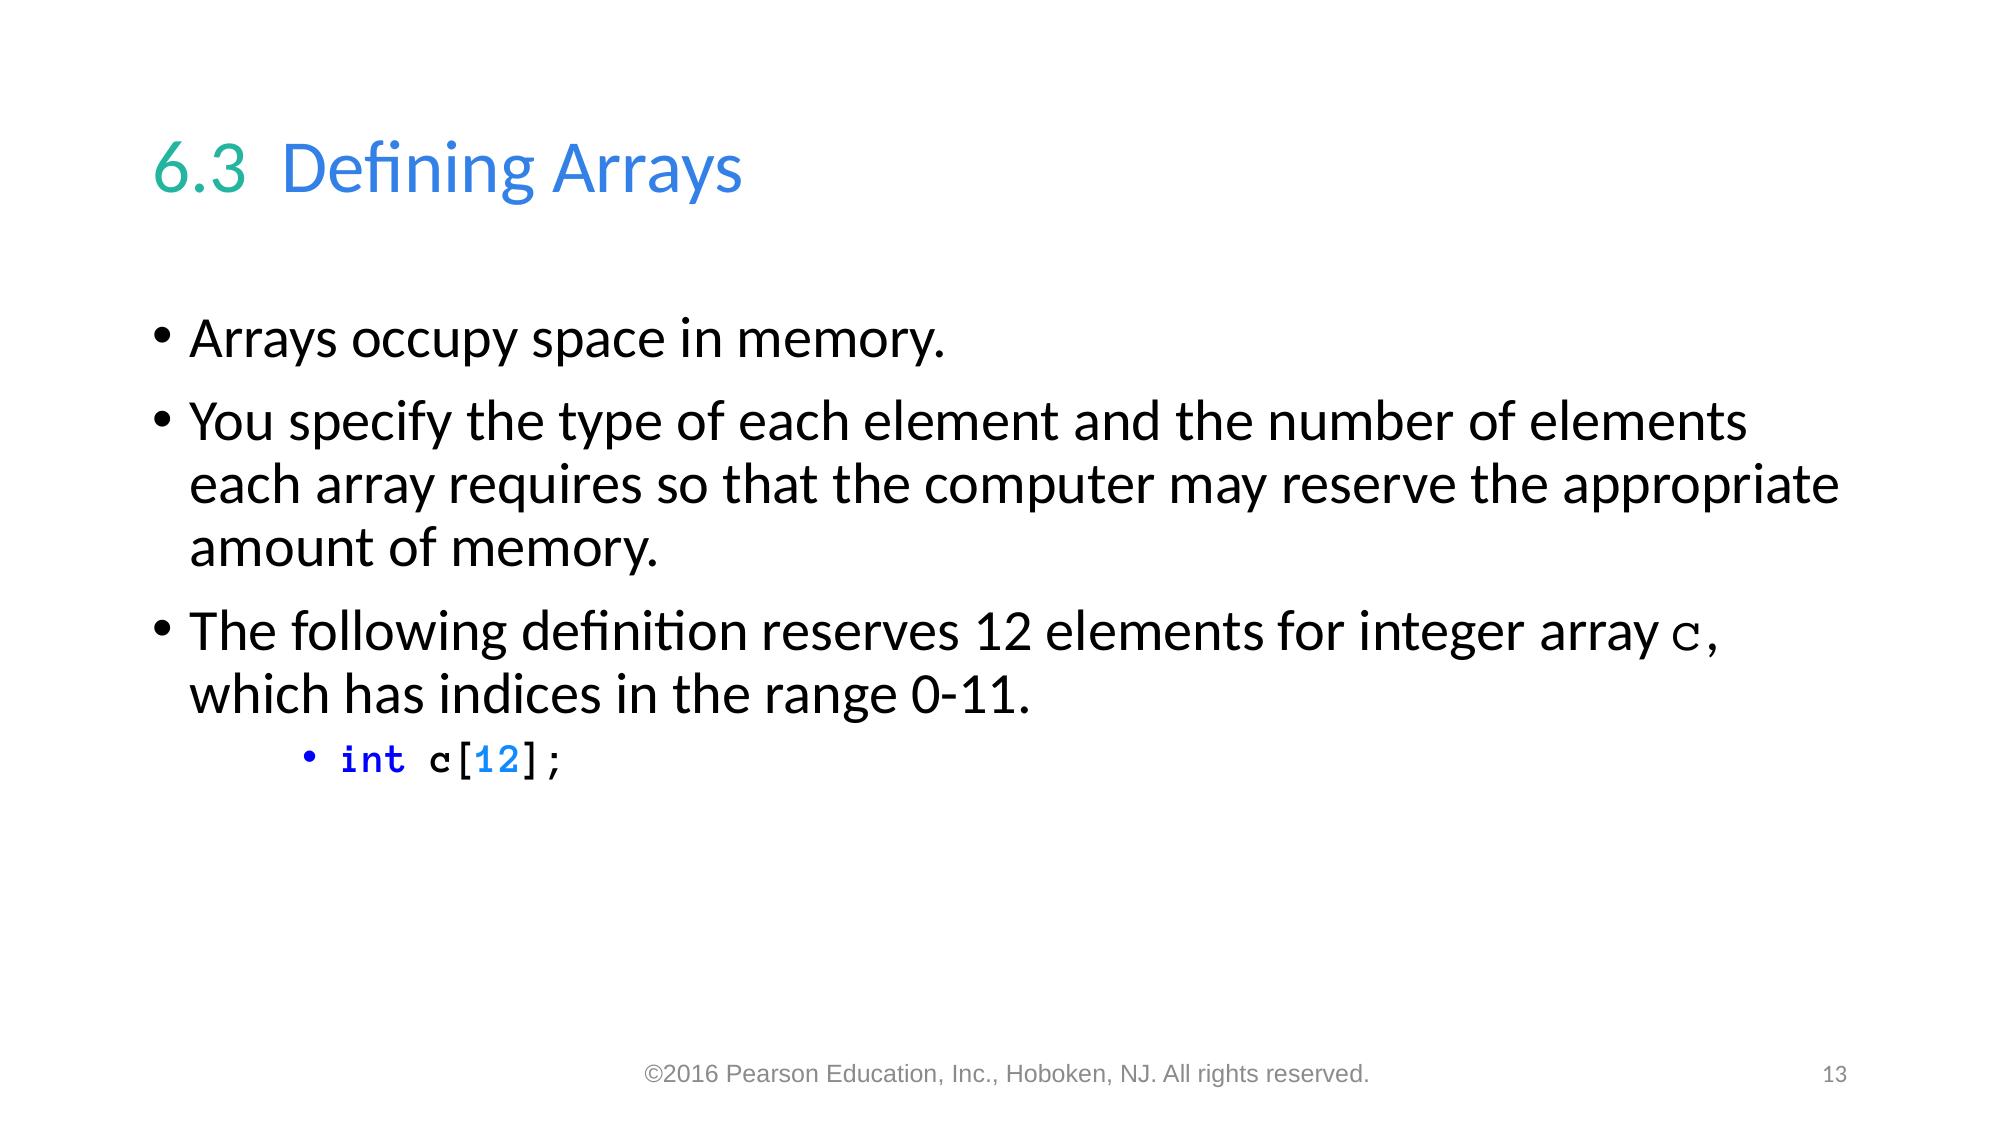

# 6.3  Defining Arrays
Arrays occupy space in memory.
You specify the type of each element and the number of elements each array requires so that the computer may reserve the appropriate amount of memory.
The following definition reserves 12 elements for integer array c, which has indices in the range 0-11.
int c[12];
13
©2016 Pearson Education, Inc., Hoboken, NJ. All rights reserved.